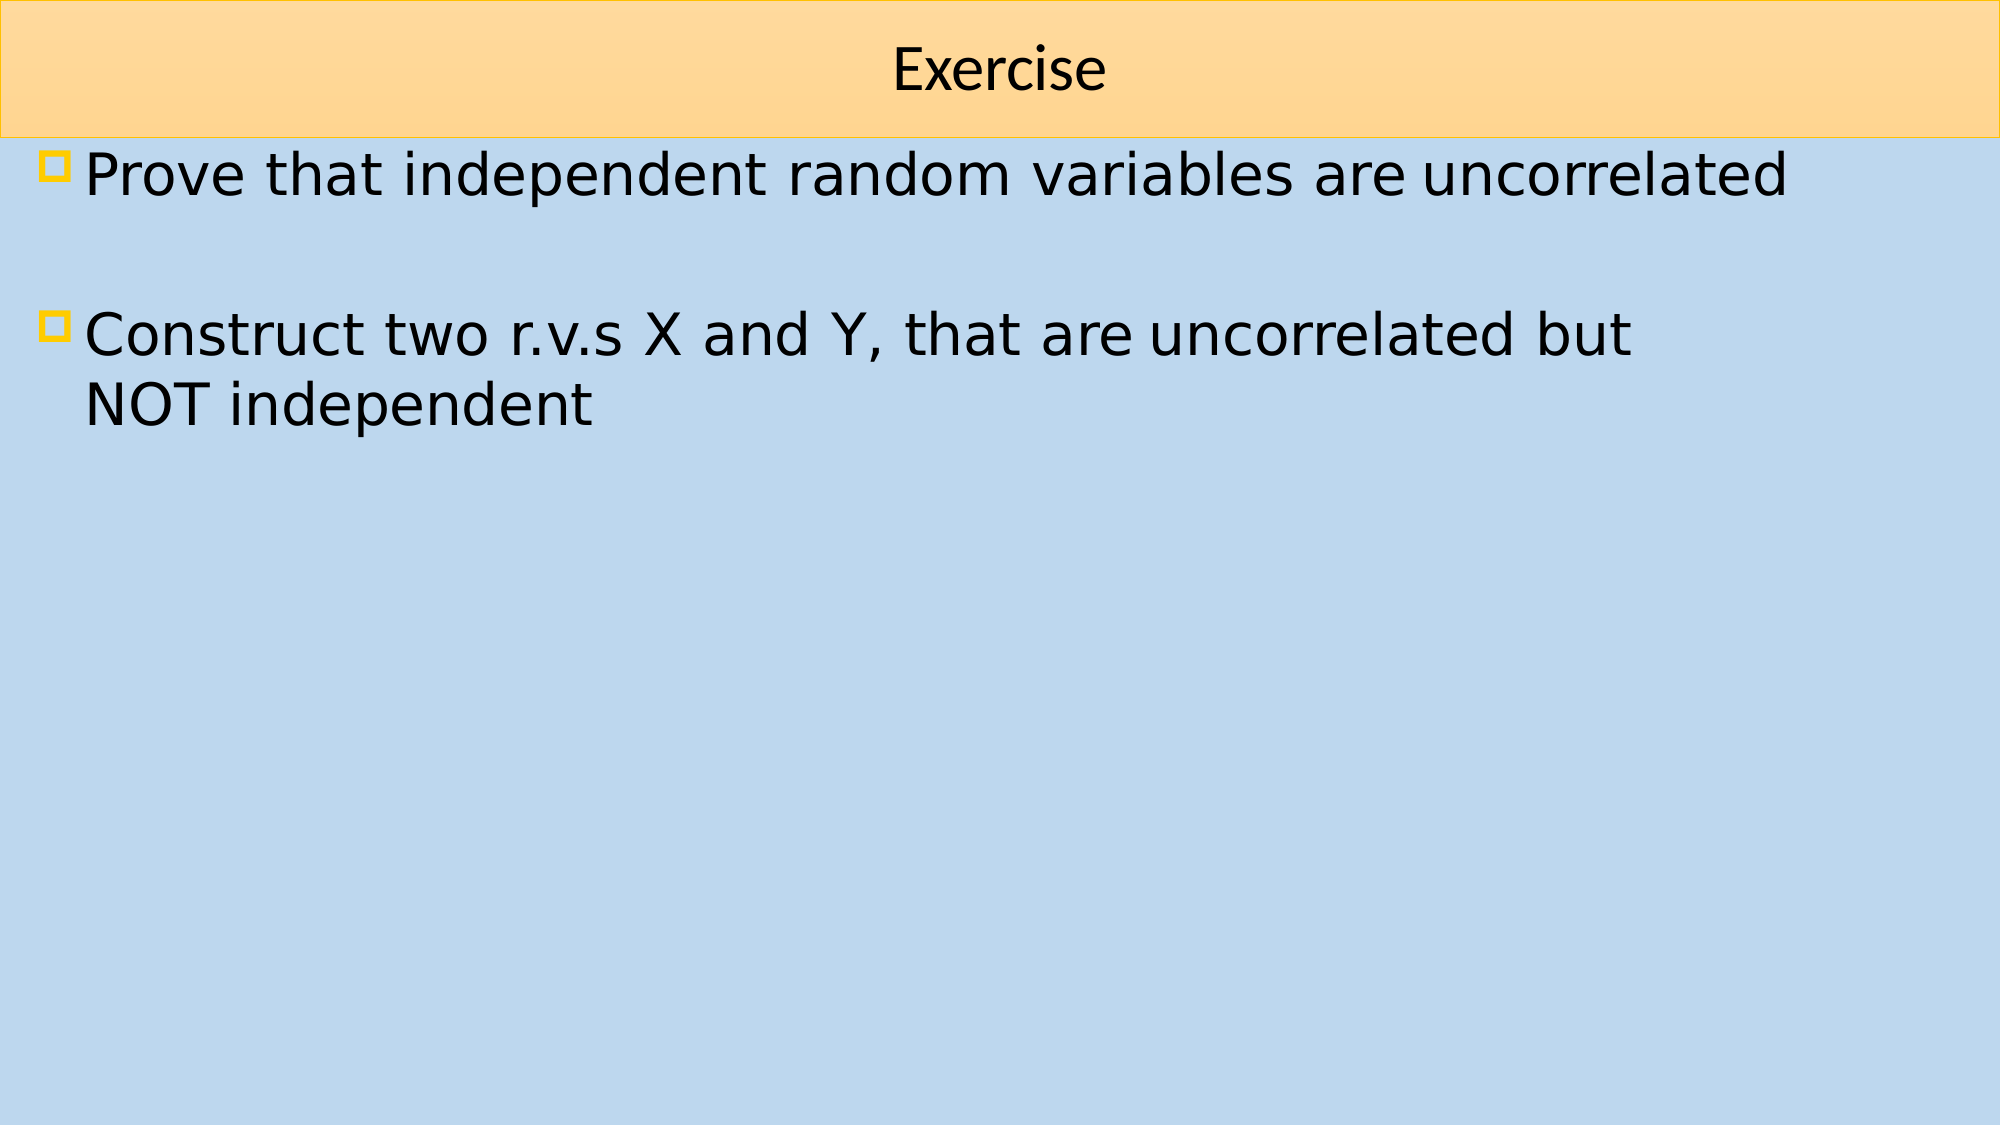

# Exercise
Prove that independent random variables are uncorrelated

Construct two r.v.s X and Y, that are uncorrelated but NOT independent